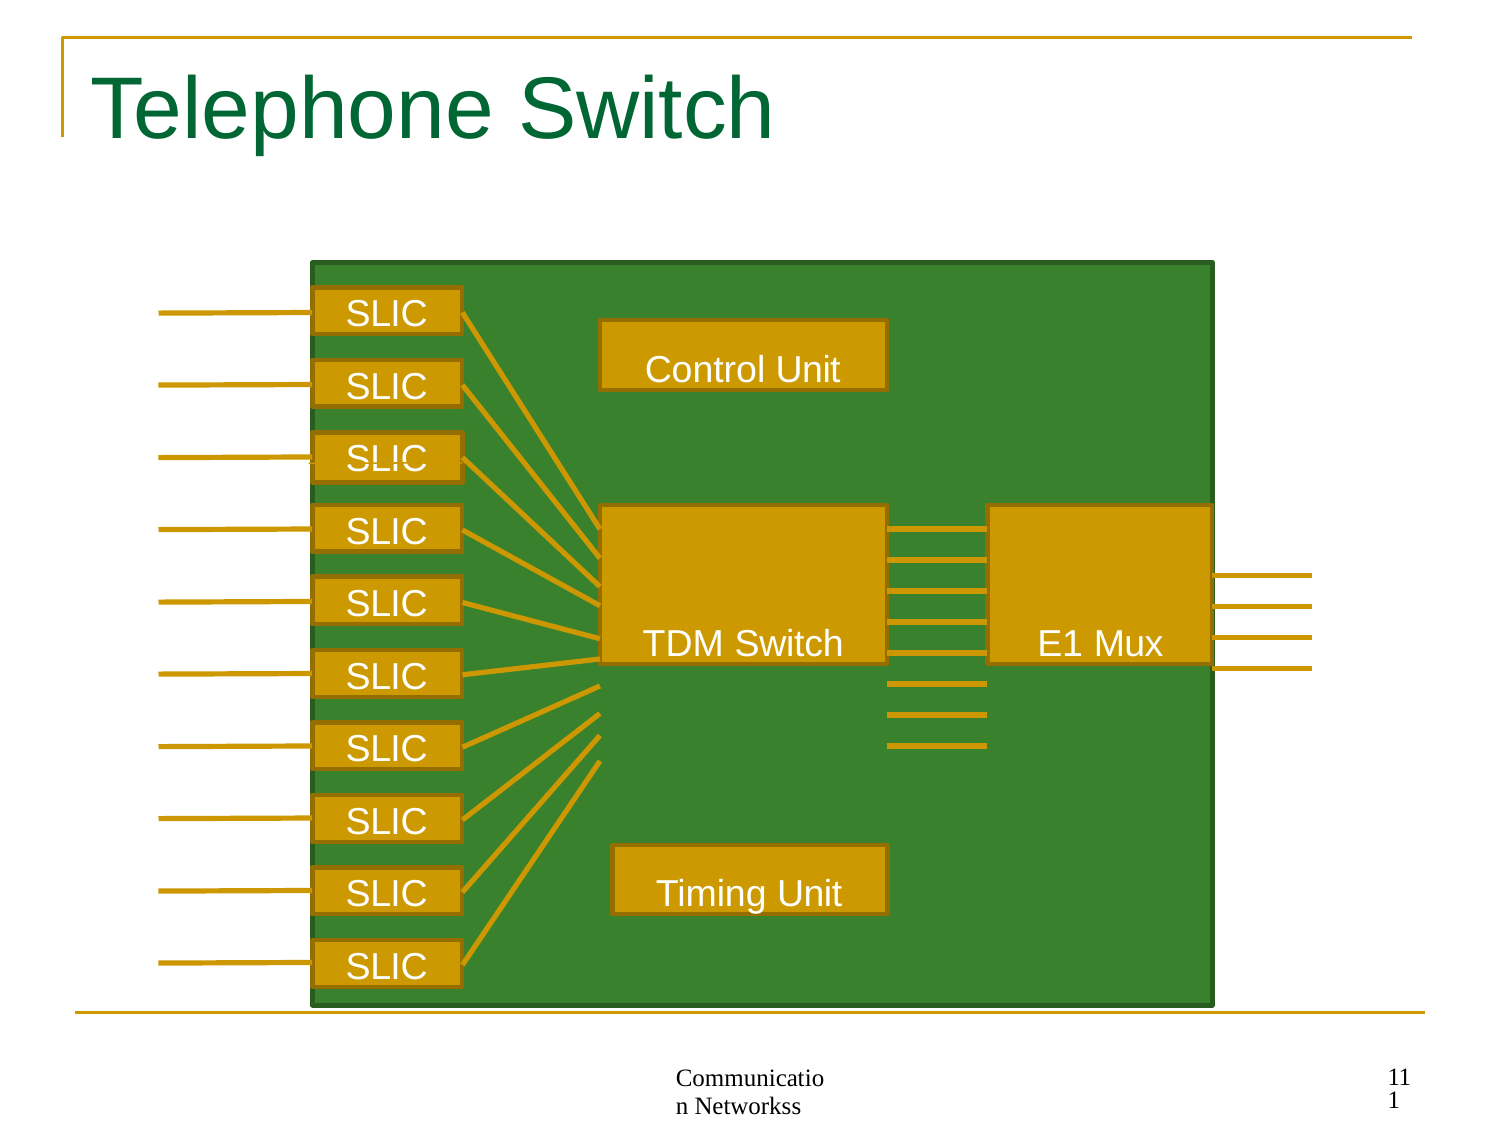

# Telephone Switch

SLIC

Control Unit
SLIC

SLIC
SLIC

TDM Switch

E1 Mux
SLIC
SLIC
SLIC
SLIC
Timing Unit
SLIC
SLIC
111
Communication Networkss